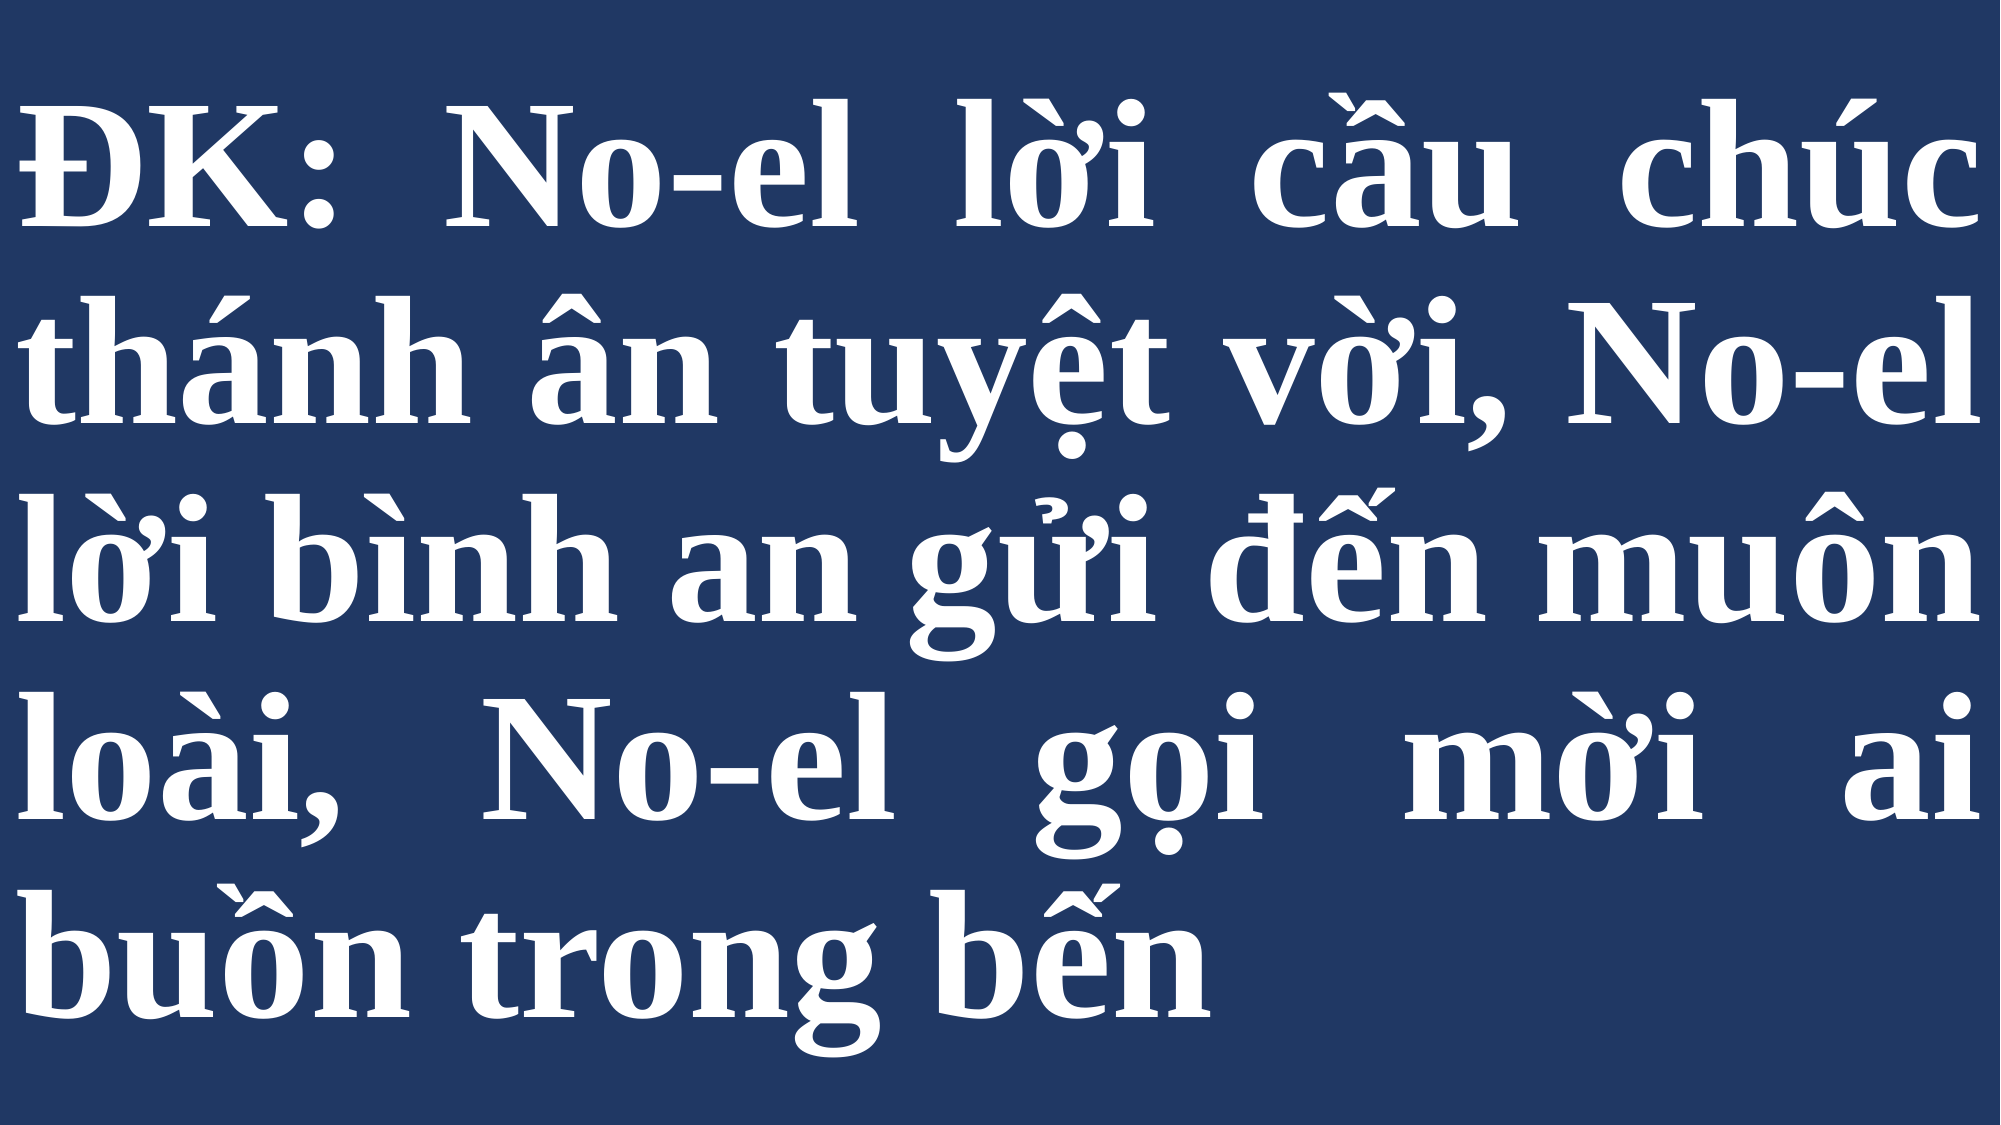

# ĐK: No-el lời cầu chúc thánh ân tuyệt vời, No-el lời bình an gửi đến muôn loài, No-el gọi mời ai buồn trong bến